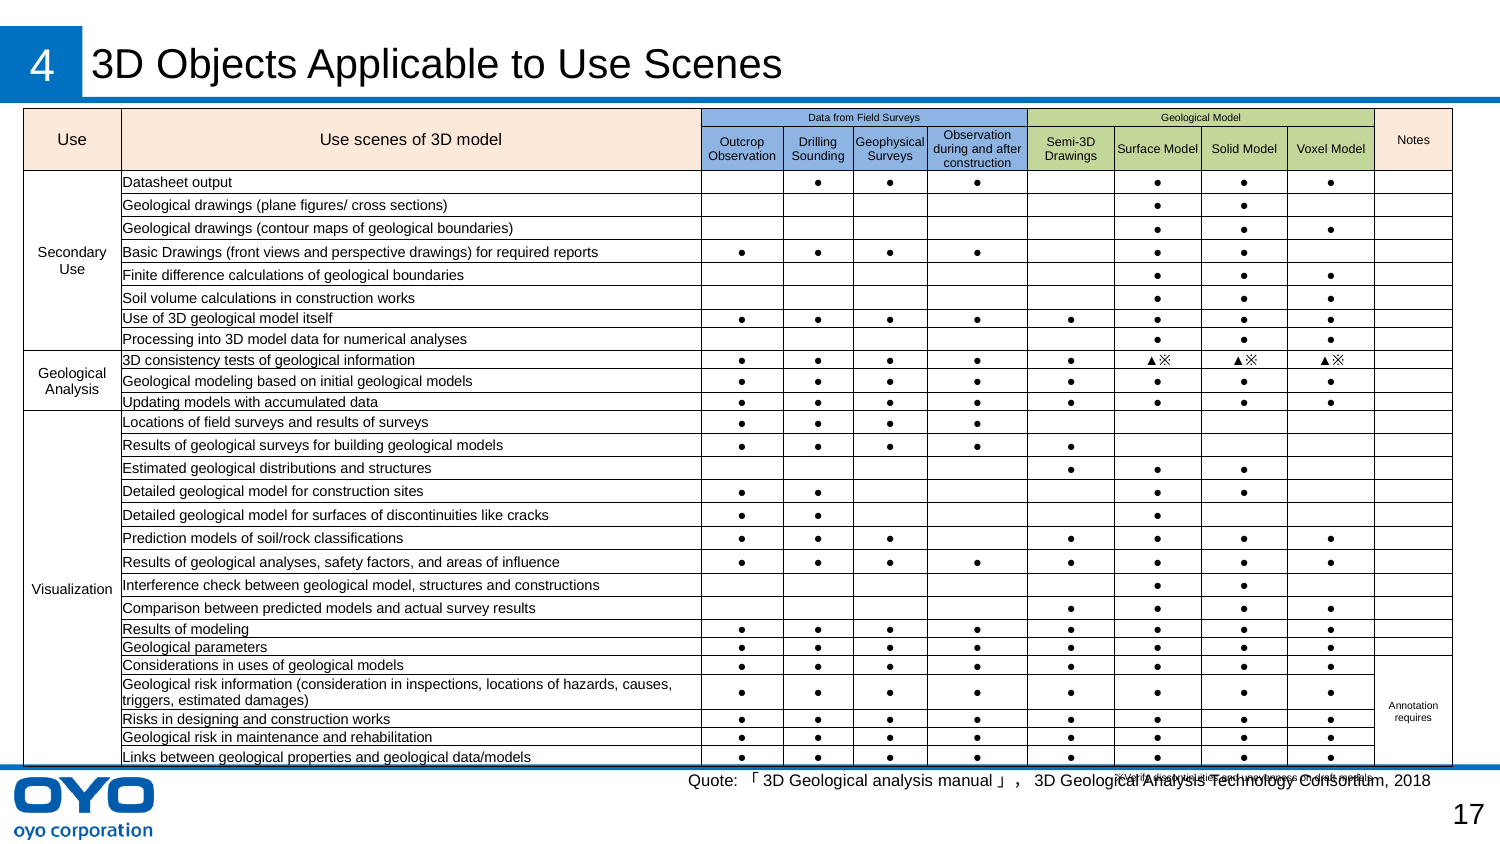

4
# 3D Objects Applicable to Use Scenes
| Use | Use scenes of 3D model | Data from Field Surveys |  |  |  | Geological Model |  |  |  | Notes |
| --- | --- | --- | --- | --- | --- | --- | --- | --- | --- | --- |
|  |  | Outcrop Observation | Drilling Sounding | Geophysical Surveys | Observation during and after construction | Semi-3D Drawings | Surface Model | Solid Model | Voxel Model |  |
| Secondary Use | Datasheet output |  | ● | ● | ● |  | ● | ● | ● |  |
|  | Geological drawings (plane figures/ cross sections) |  |  |  |  |  | ● | ● |  |  |
|  | Geological drawings (contour maps of geological boundaries) |  |  |  |  |  | ● | ● | ● |  |
|  | Basic Drawings (front views and perspective drawings) for required reports | ● | ● | ● | ● |  | ● | ● |  |  |
|  | Finite difference calculations of geological boundaries |  |  |  |  |  | ● | ● | ● |  |
|  | Soil volume calculations in construction works |  |  |  |  |  | ● | ● | ● |  |
|  | Use of 3D geological model itself | ● | ● | ● | ● | ● | ● | ● | ● |  |
|  | Processing into 3D model data for numerical analyses |  |  |  |  |  | ● | ● | ● |  |
| Geological Analysis | 3D consistency tests of geological information | ● | ● | ● | ● | ● | ▲※ | ▲※ | ▲※ |  |
|  | Geological modeling based on initial geological models | ● | ● | ● | ● | ● | ● | ● | ● |  |
|  | Updating models with accumulated data | ● | ● | ● | ● | ● | ● | ● | ● |  |
| Visualization | Locations of field surveys and results of surveys | ● | ● | ● | ● |  |  |  |  |  |
|  | Results of geological surveys for building geological models | ● | ● | ● | ● | ● |  |  |  |  |
|  | Estimated geological distributions and structures |  |  |  |  | ● | ● | ● |  |  |
|  | Detailed geological model for construction sites | ● | ● |  |  |  | ● | ● |  |  |
|  | Detailed geological model for surfaces of discontinuities like cracks | ● | ● |  |  |  | ● |  |  |  |
|  | Prediction models of soil/rock classifications | ● | ● | ● |  | ● | ● | ● | ● |  |
|  | Results of geological analyses, safety factors, and areas of influence | ● | ● | ● | ● | ● | ● | ● | ● |  |
|  | Interference check between geological model, structures and constructions |  |  |  |  |  | ● | ● |  |  |
|  | Comparison between predicted models and actual survey results |  |  |  |  | ● | ● | ● | ● |  |
|  | Results of modeling | ● | ● | ● | ● | ● | ● | ● | ● |  |
|  | Geological parameters | ● | ● | ● | ● | ● | ● | ● | ● |  |
|  | Considerations in uses of geological models | ● | ● | ● | ● | ● | ● | ● | ● | Annotation requires |
|  | Geological risk information (consideration in inspections, locations of hazards, causes, triggers, estimated damages) | ● | ● | ● | ● | ● | ● | ● | ● |  |
|  | Risks in designing and construction works | ● | ● | ● | ● | ● | ● | ● | ● |  |
|  | Geological risk in maintenance and rehabilitation | ● | ● | ● | ● | ● | ● | ● | ● |  |
|  | Links between geological properties and geological data/models | ● | ● | ● | ● | ● | ● | ● | ● |  |
|  |  |  |  |  |  |  | ※Verify discontinuities and unevenness on draft models |  |  |  |
Quote:「3D Geological analysis manual」，3D Geological Analysis Technology Consortium, 2018
17